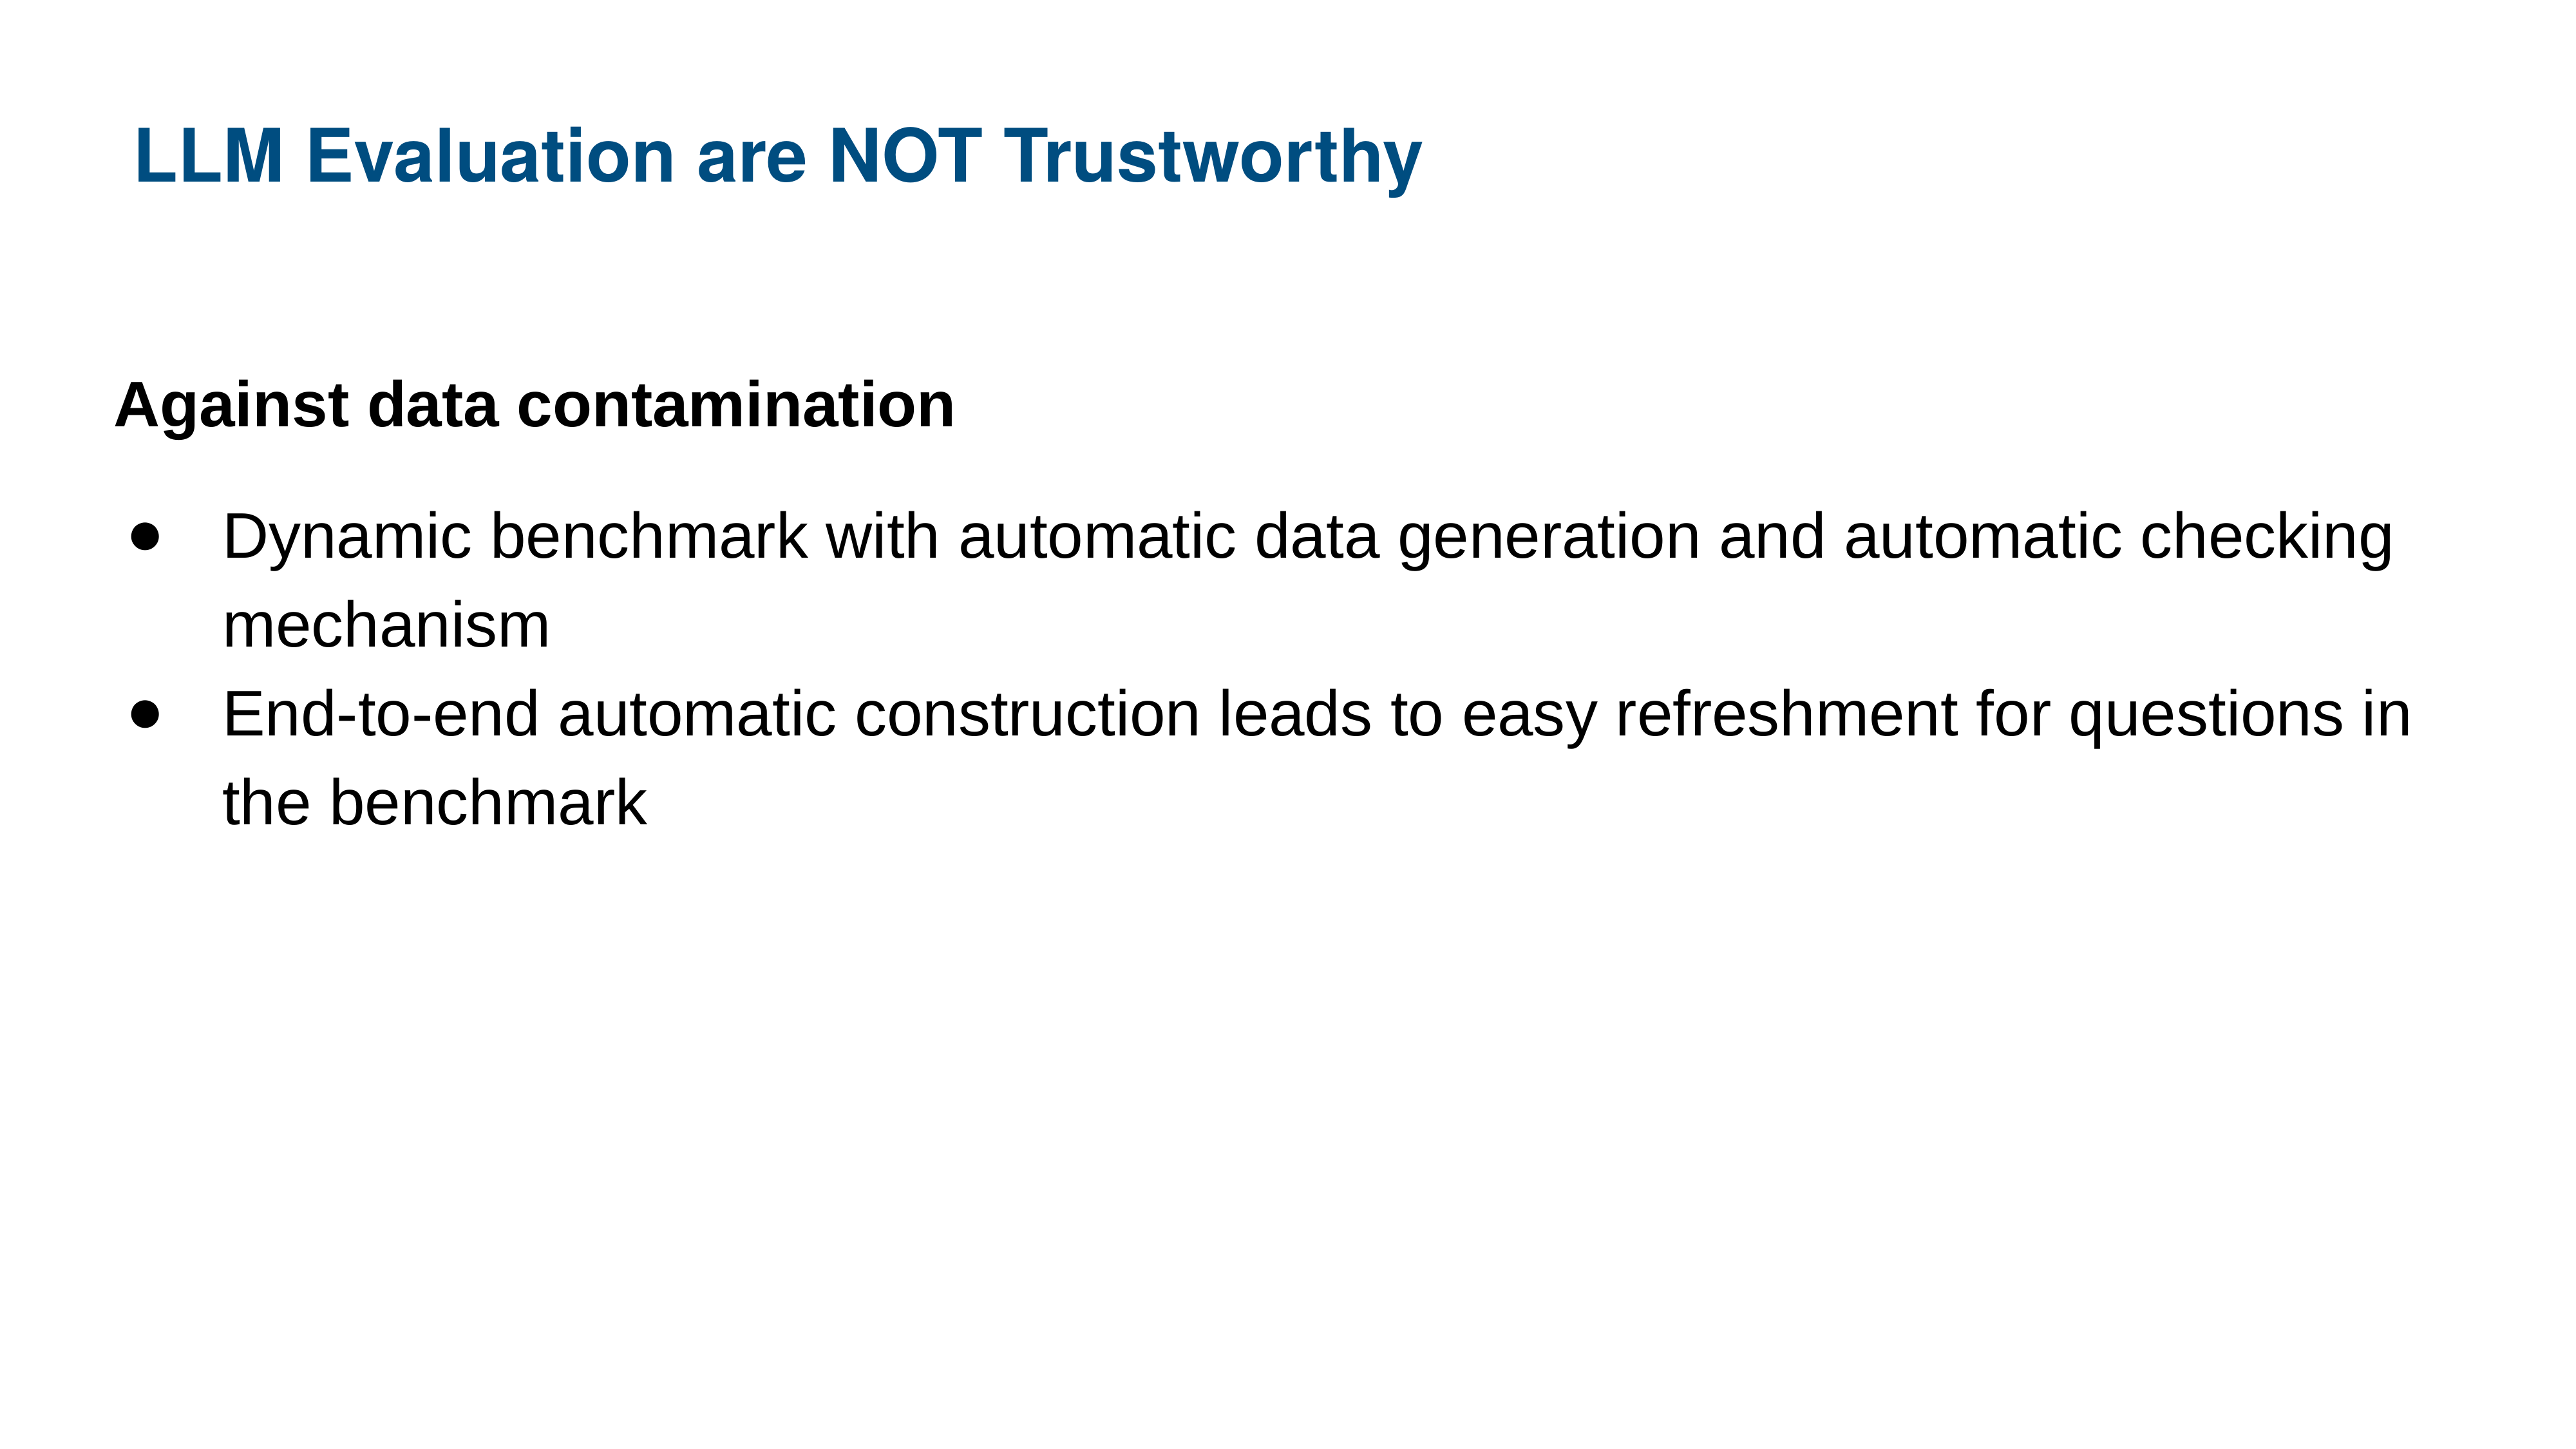

LLM Evaluation are NOT Trustworthy
Against data contamination
Dynamic benchmark with automatic data generation and automatic checking mechanism
End-to-end automatic construction leads to easy refreshment for questions in the benchmark